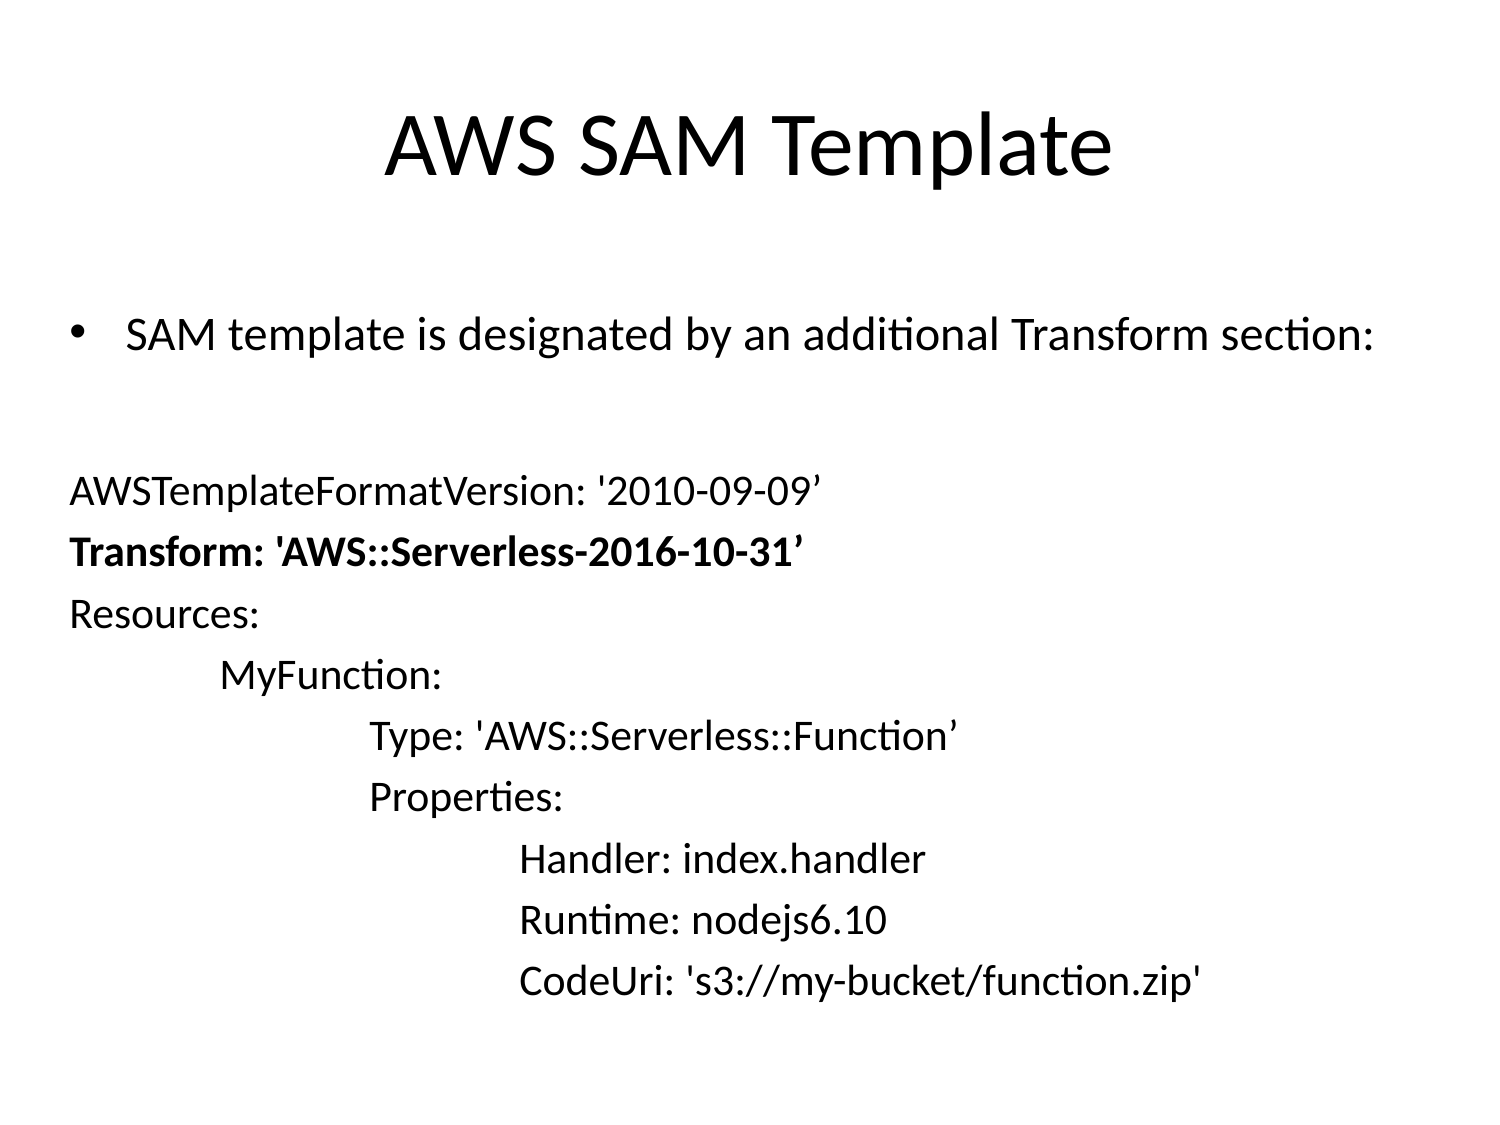

# AWS SAM Template
SAM template is designated by an additional Transform section:

AWSTemplateFormatVersion: '2010-09-09’
Transform: 'AWS::Serverless-2016-10-31’
Resources:
	MyFunction:
		Type: 'AWS::Serverless::Function’
		Properties:
			Handler: index.handler
			Runtime: nodejs6.10
			CodeUri: 's3://my-bucket/function.zip'